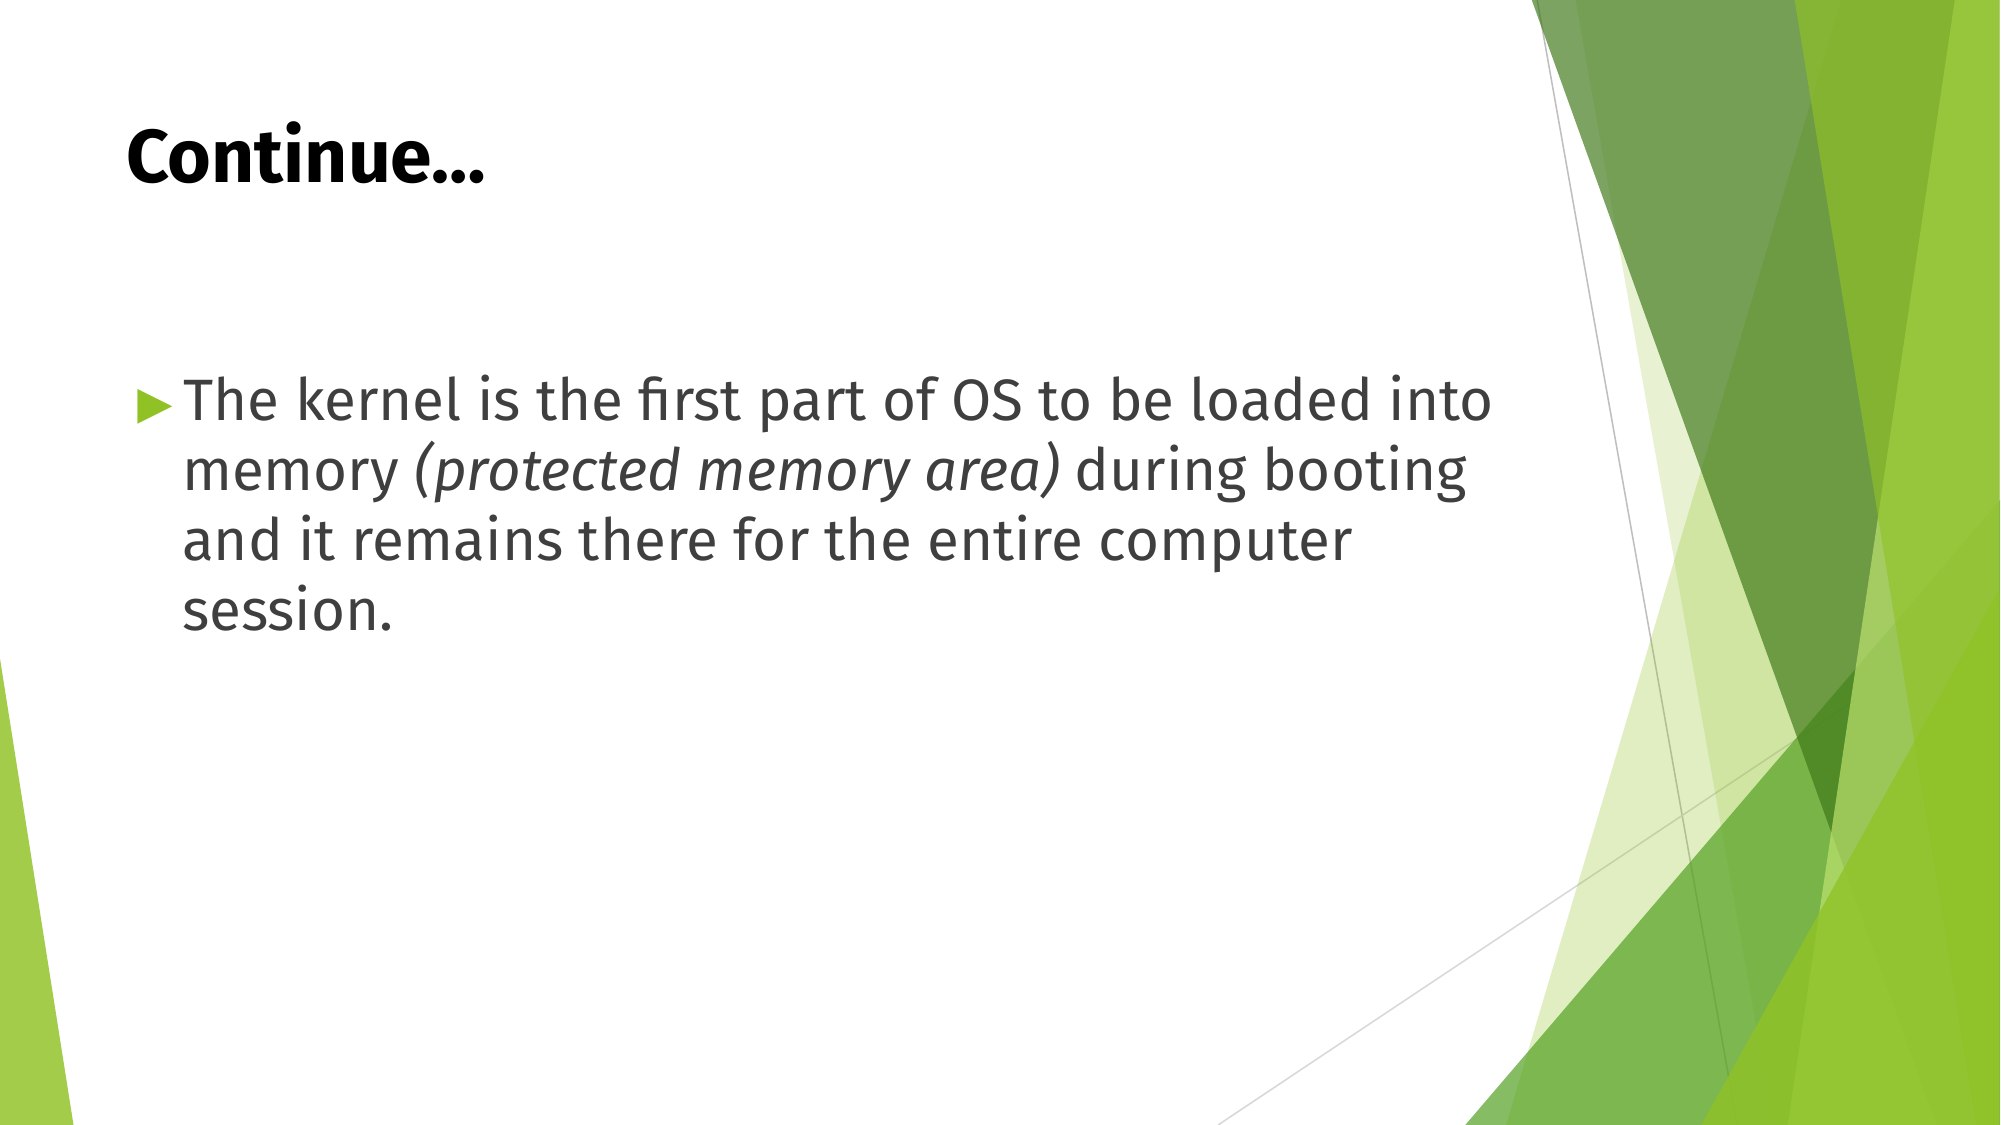

# Continue…
The kernel is the first part of OS to be loaded into memory (protected memory area) during booting and it remains there for the entire computer session.